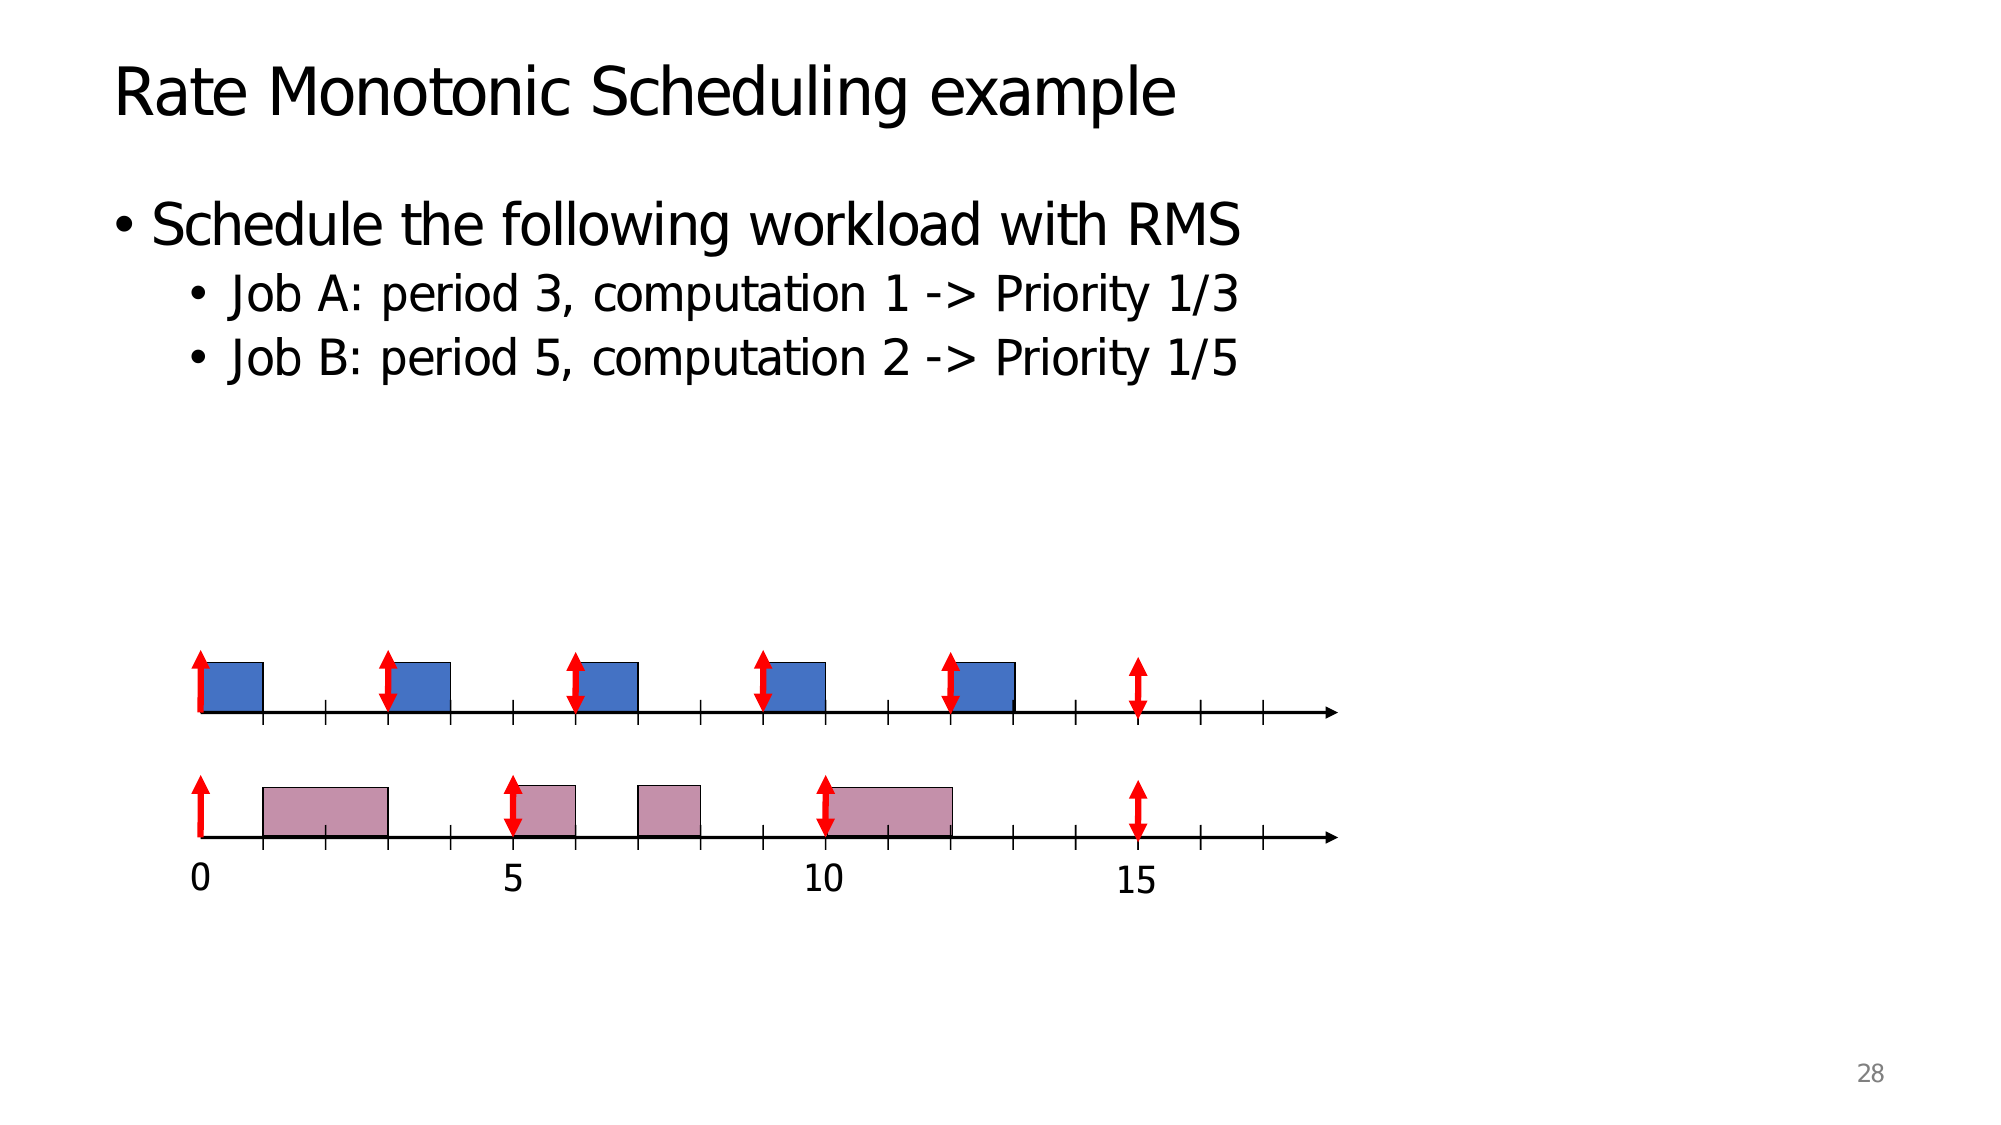

# Rate Monotonic Scheduling example
Schedule the following workload with RMS
Job A: period 3, computation 1 -> Priority 1/3
Job B: period 5, computation 2 -> Priority 1/5

0
5
10
15
28